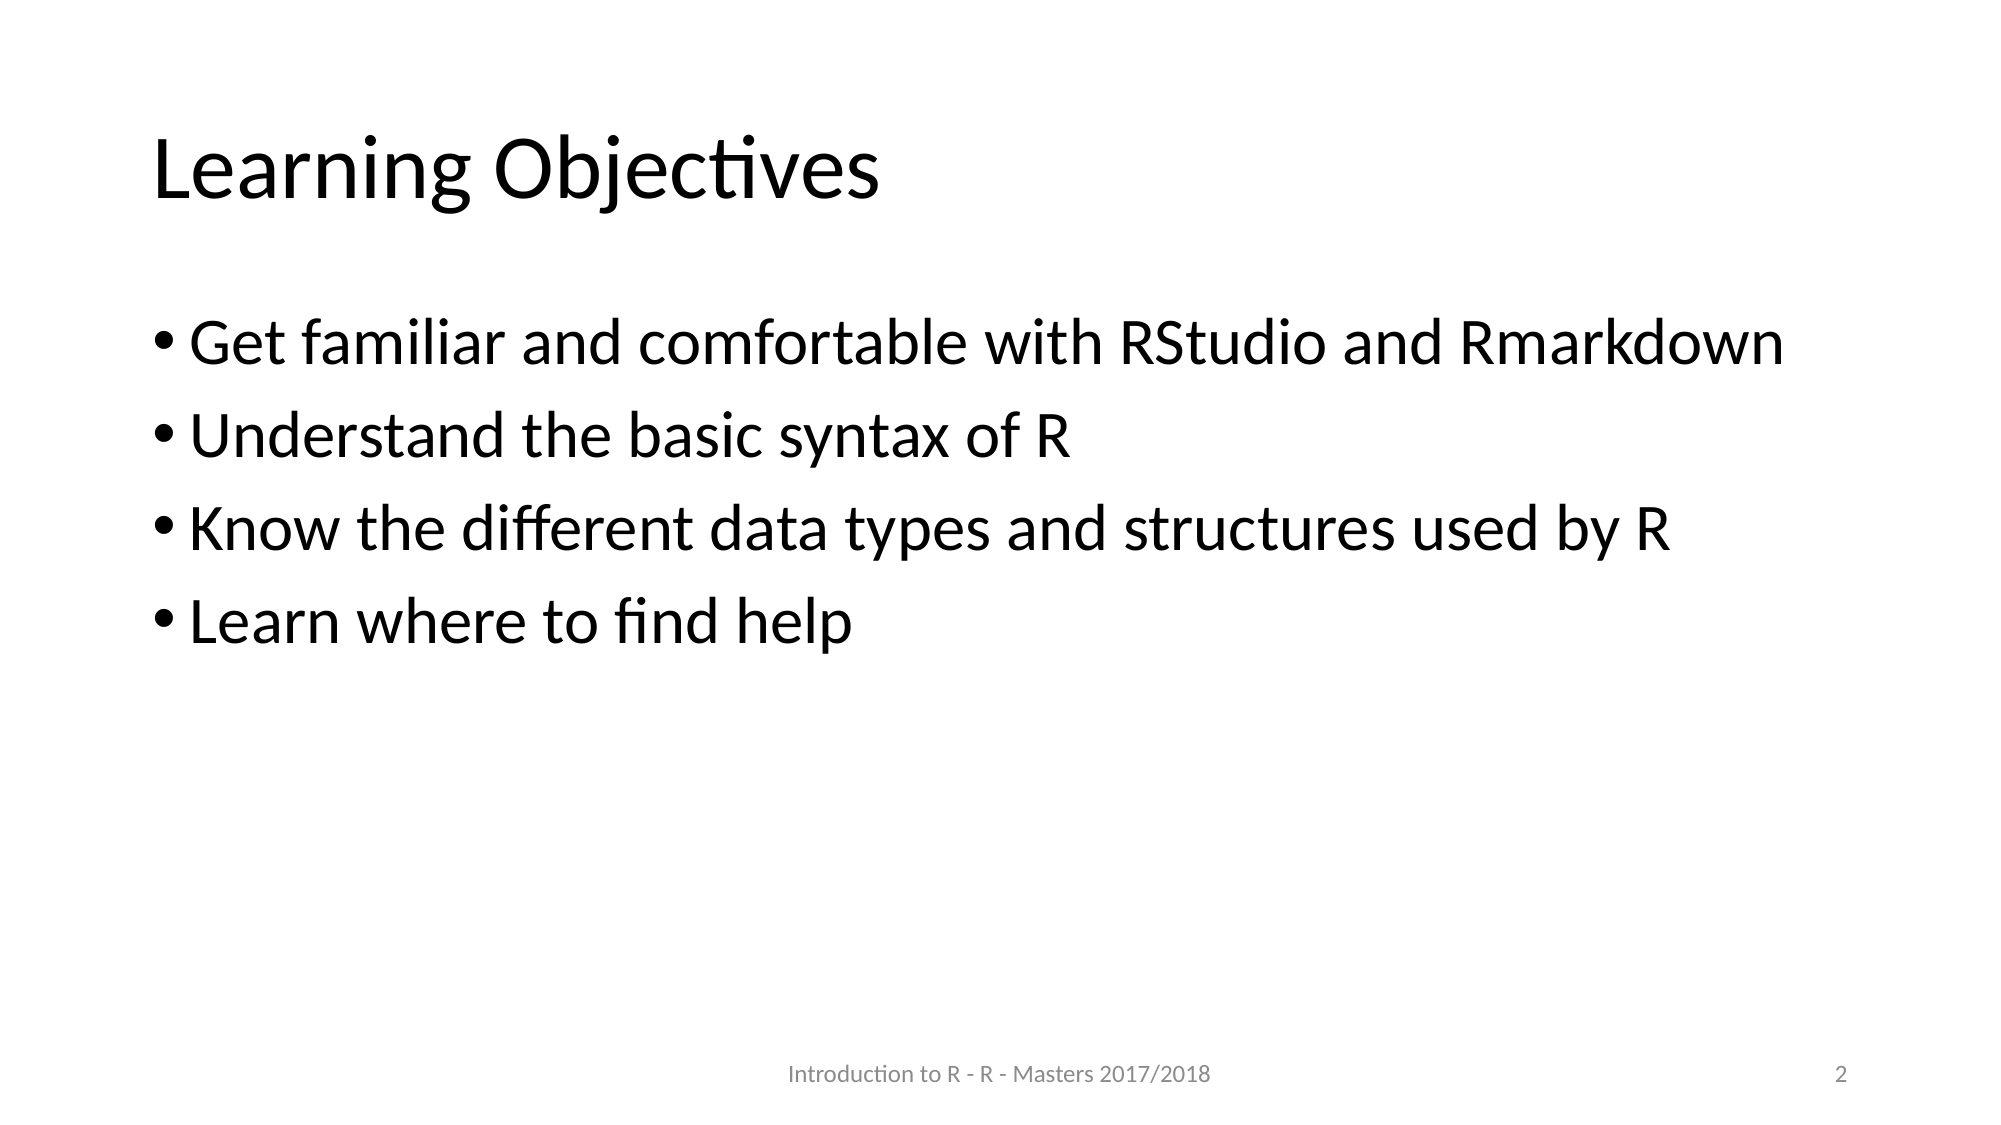

# Learning Objectives
Get familiar and comfortable with RStudio and Rmarkdown
Understand the basic syntax of R
Know the different data types and structures used by R
Learn where to find help
Introduction to R - R - Masters 2017/2018
2